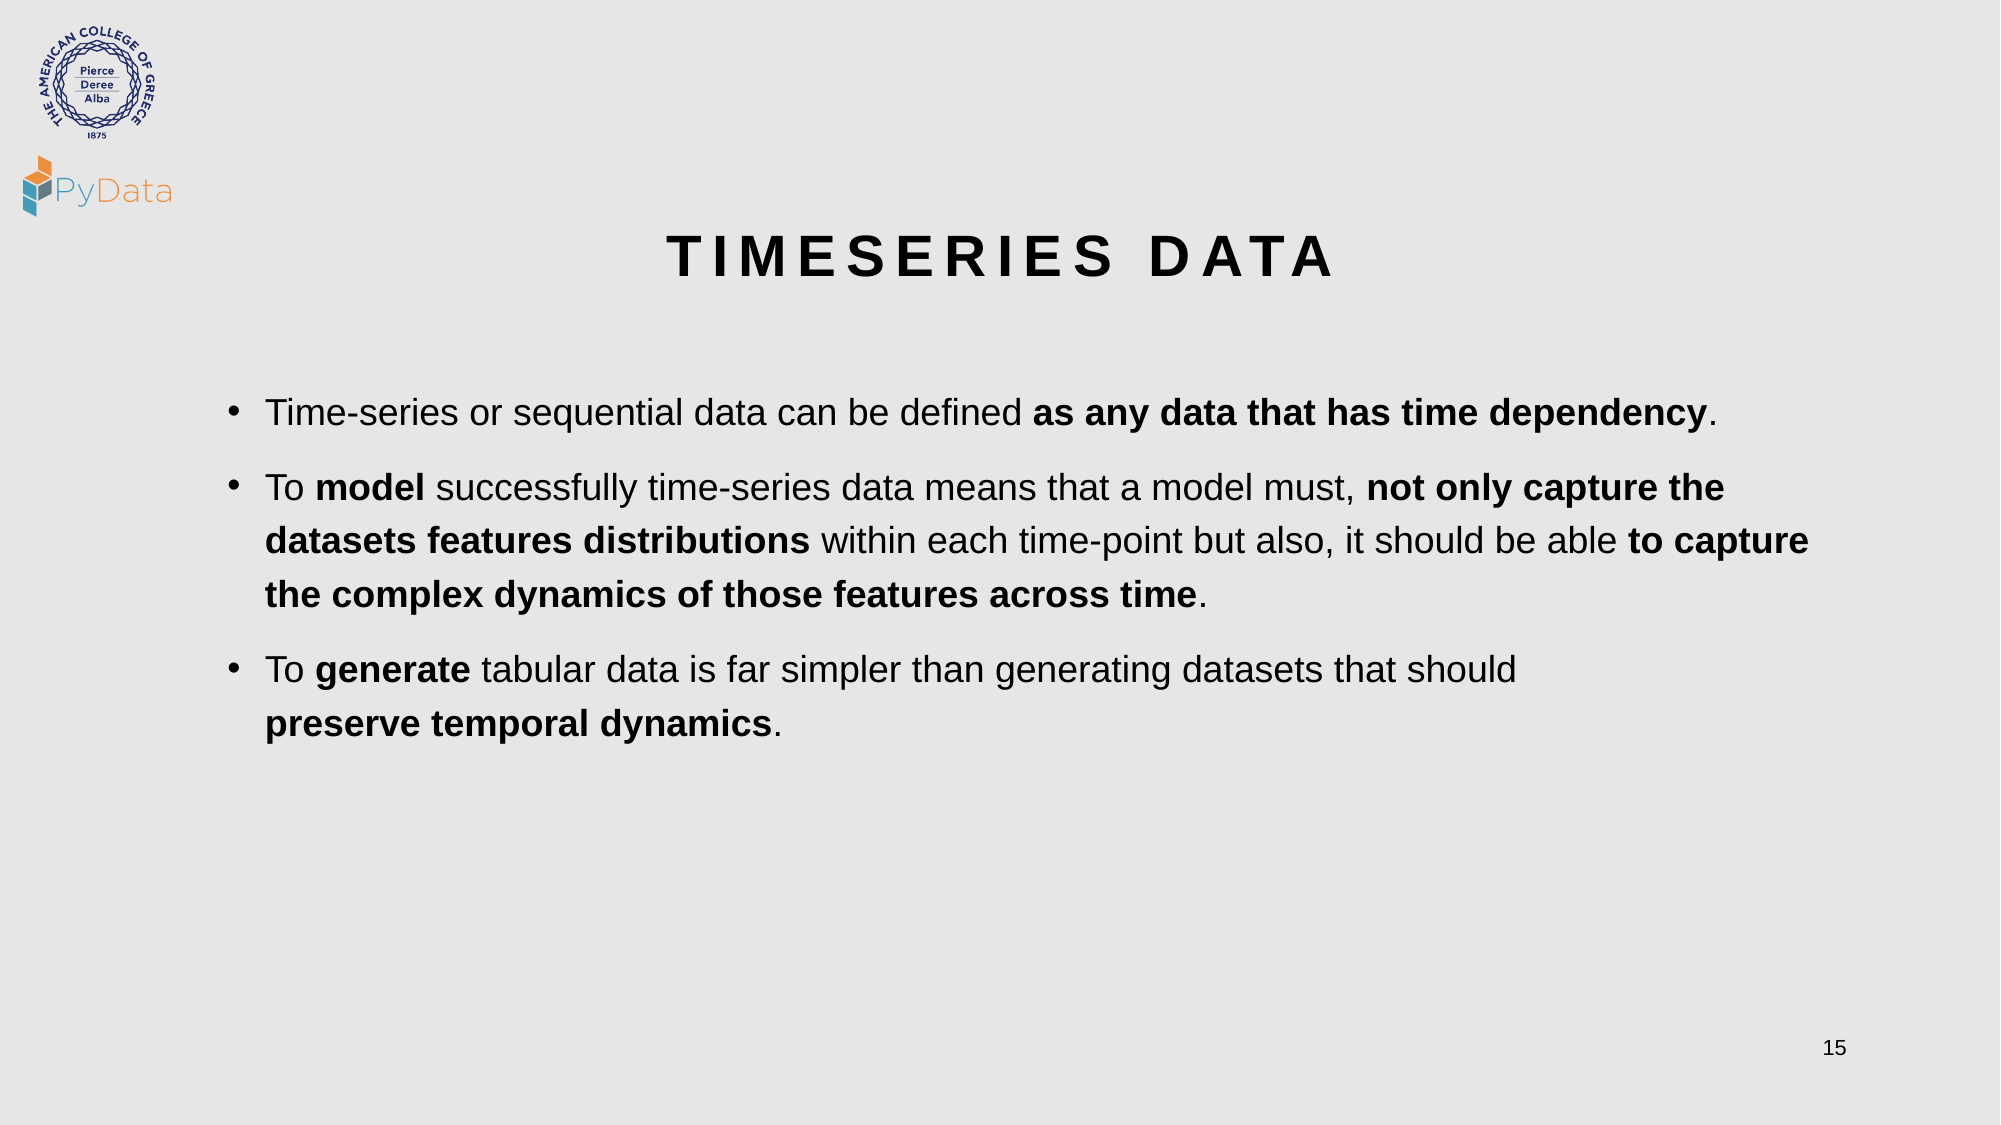

# Timeseries DATA
Time-series or sequential data can be defined as any data that has time dependency.
To model successfully time-series data means that a model must, not only capture the datasets features distributions within each time-point but also, it should be able to capture the complex dynamics of those features across time.
To generate tabular data is far simpler than generating datasets that should preserve temporal dynamics.

15